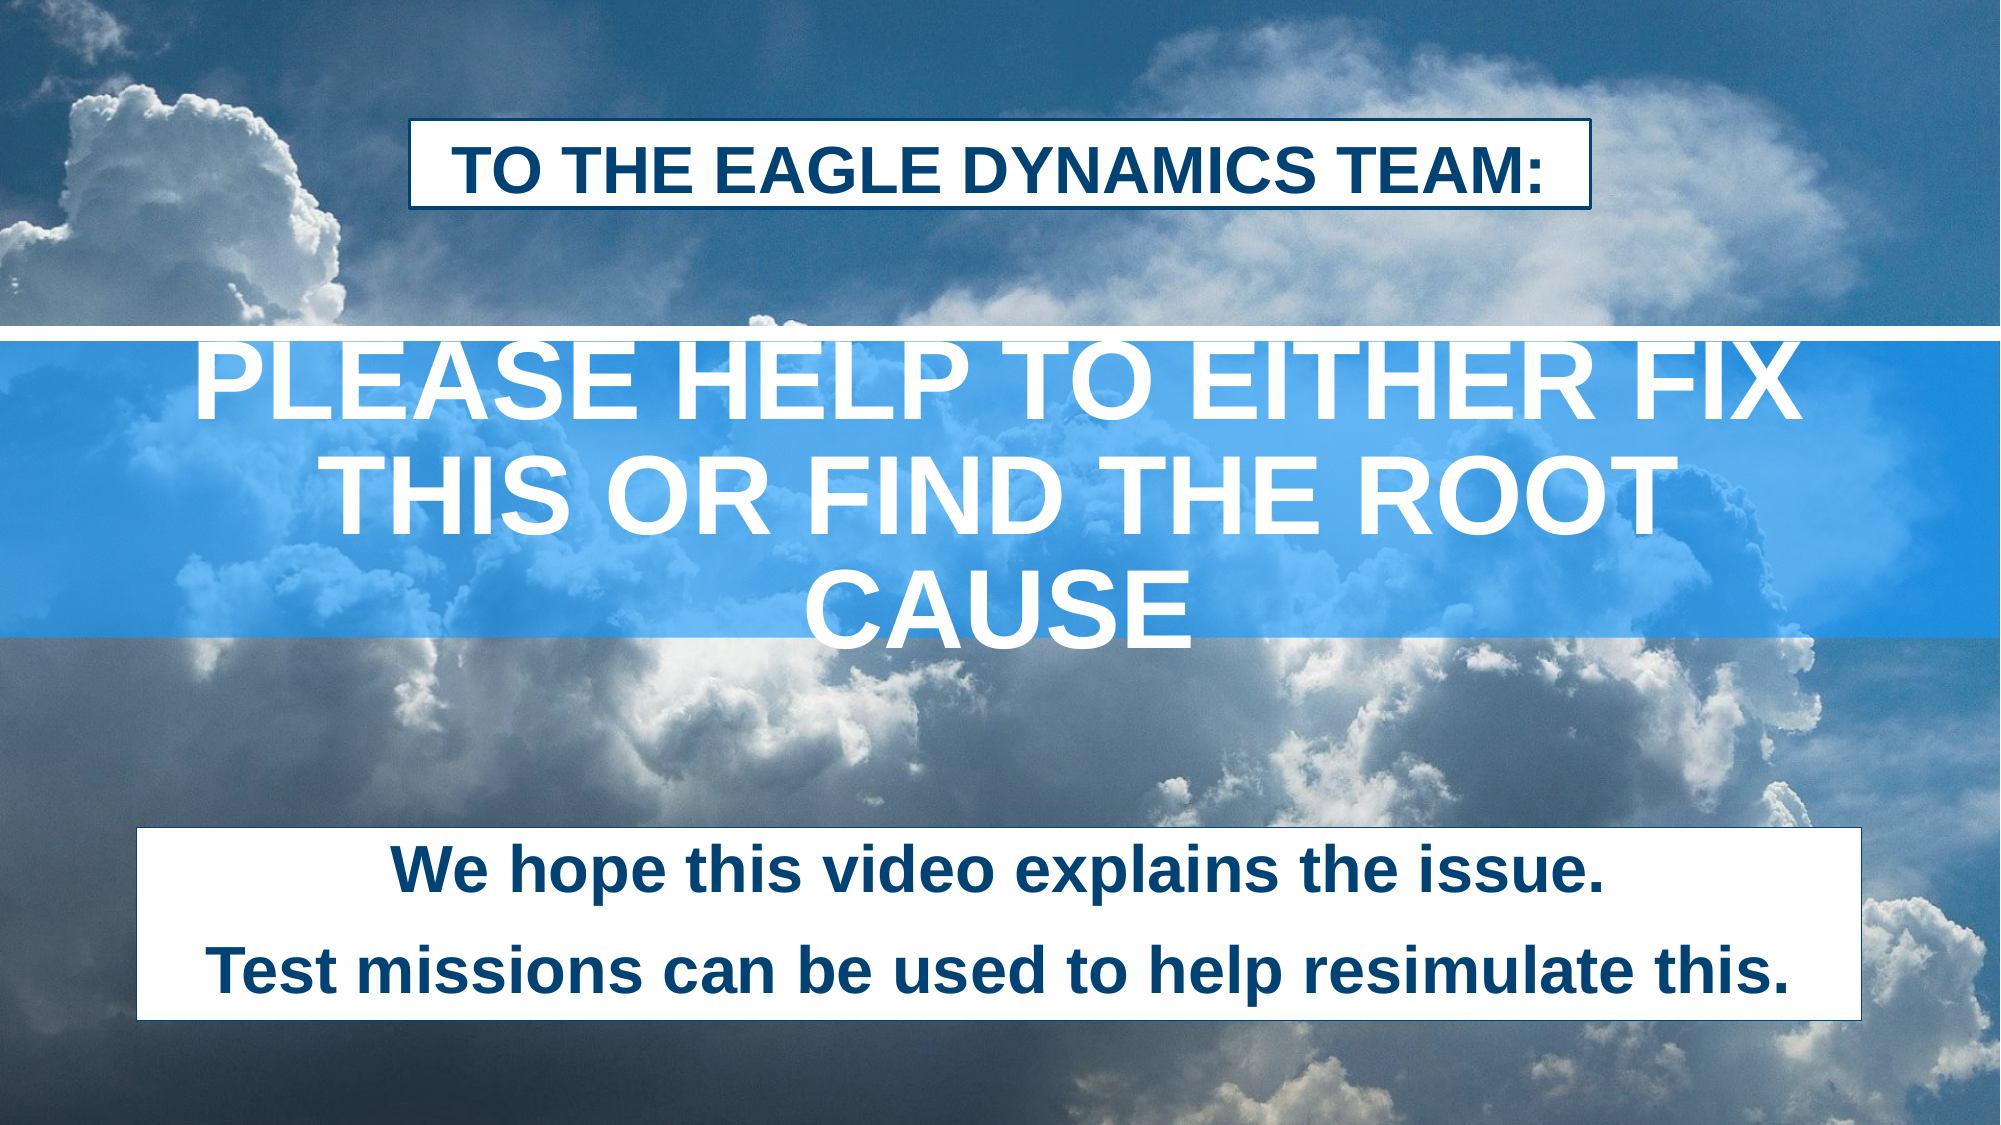

TO THE EAGLE DYNAMICS TEAM:
# PLEASE HELP to either fix this or find the root cause
We hope this video explains the issue.
Test missions can be used to help resimulate this.